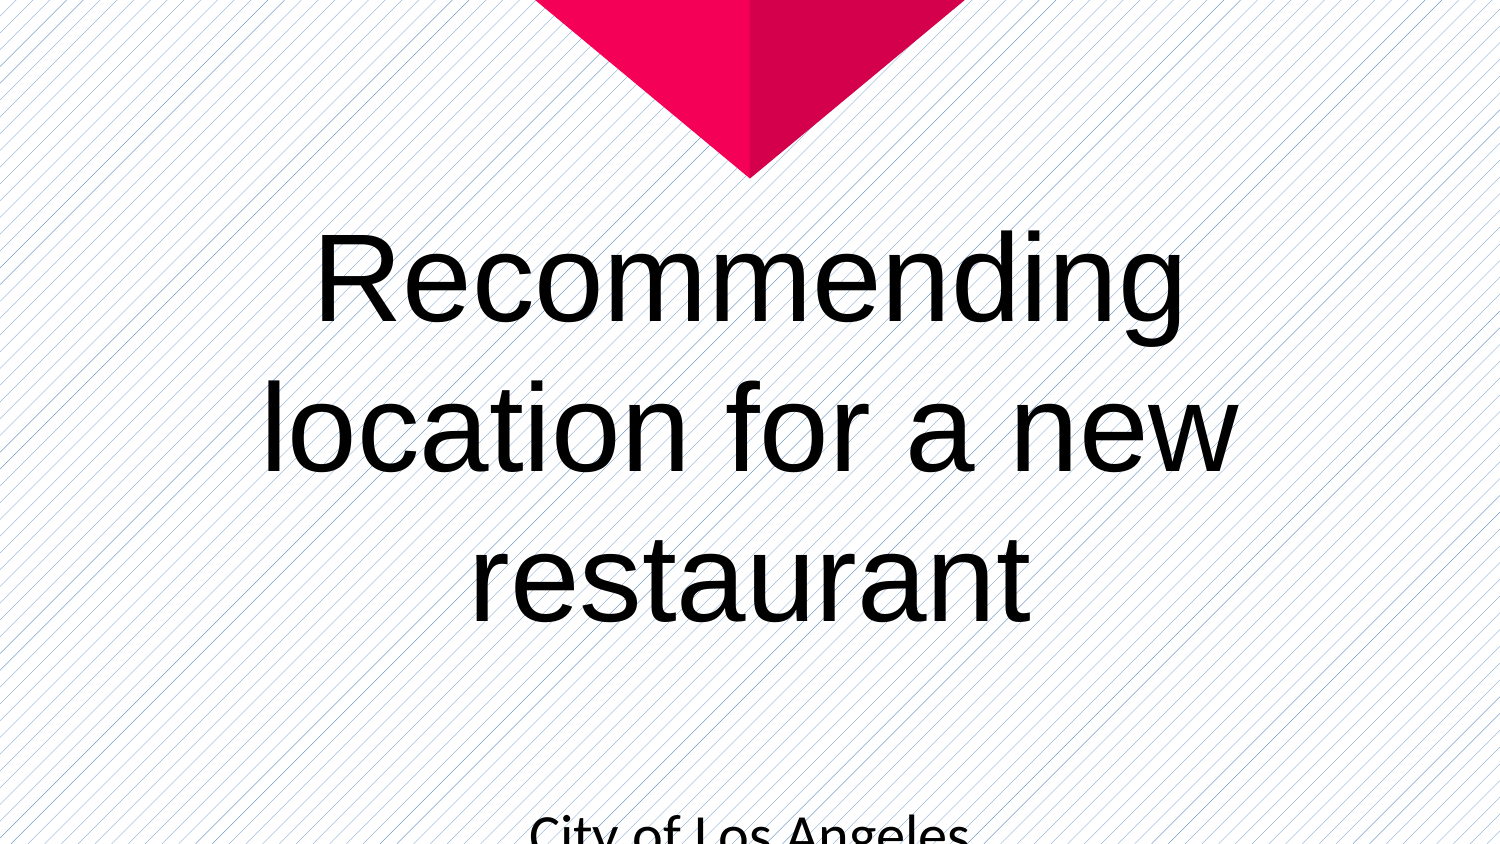

Recommending location for a new restaurant

City of Los Angeles